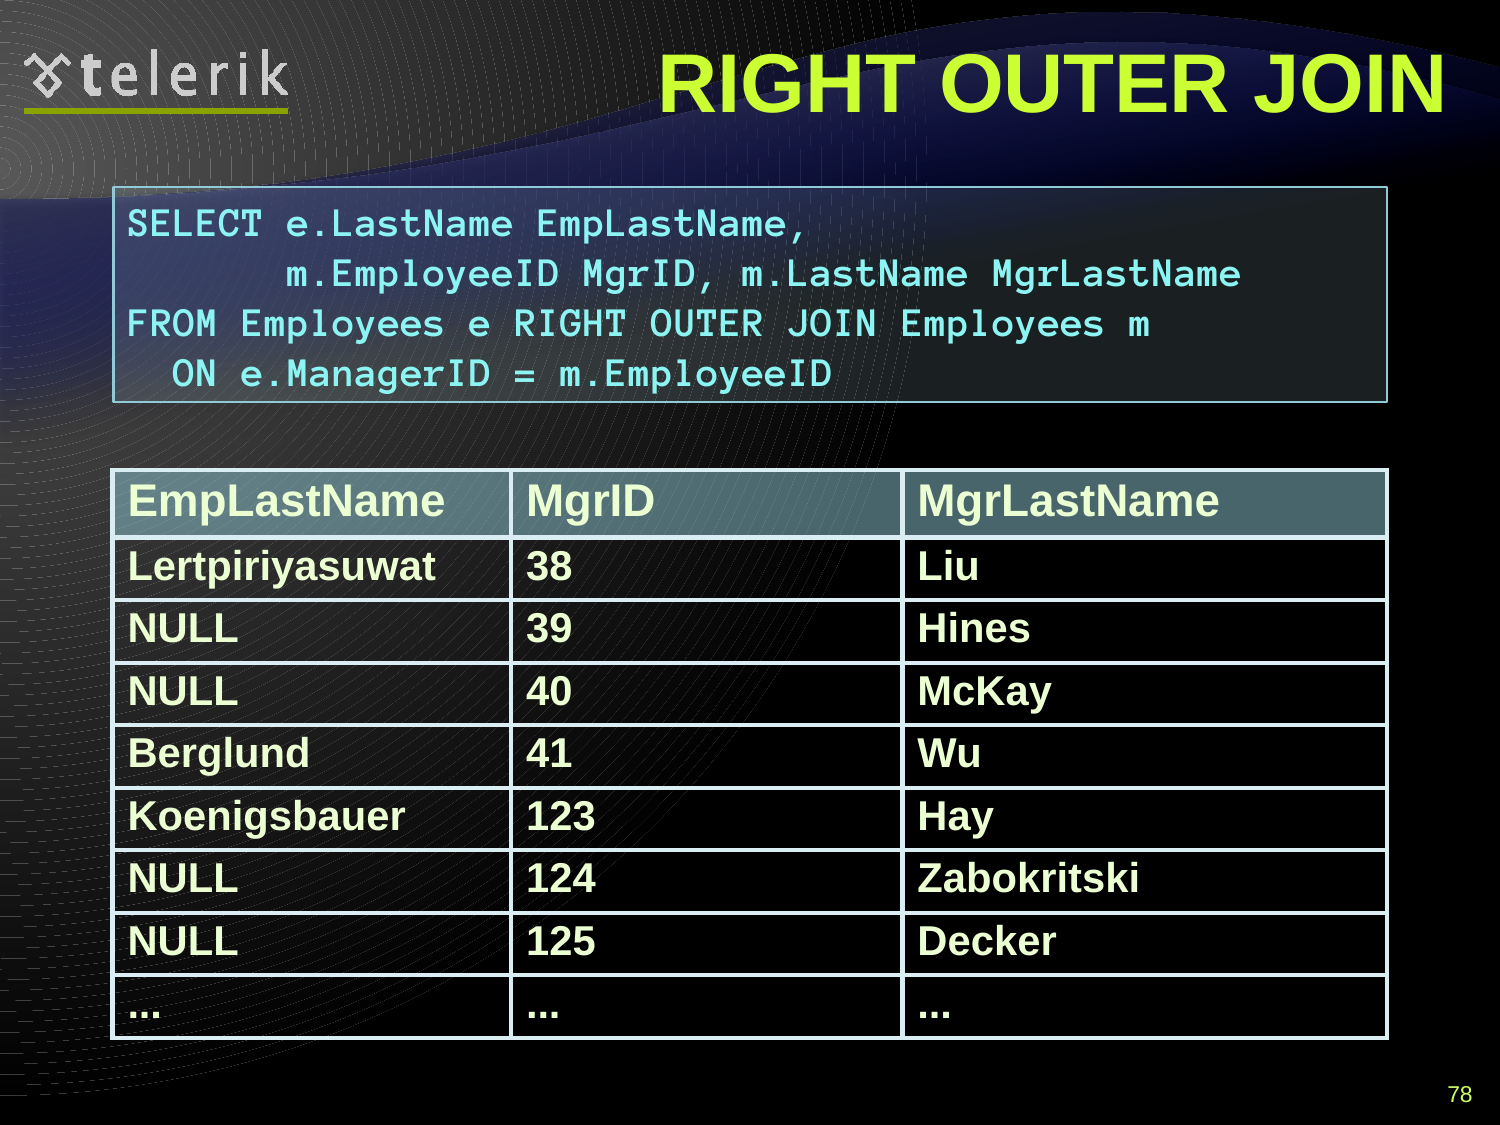

# RIGHT OUTER JOIN
SELECT e.LastName EmpLastName,
       m.EmployeeID MgrID, m.LastName MgrLastName
FROM Employees e RIGHT OUTER JOIN Employees m
  ON e.ManagerID = m.EmployeeID
| EmpLastName | MgrID | MgrLastName |
| --- | --- | --- |
| Lertpiriyasuwat | 38 | Liu |
| NULL | 39 | Hines |
| NULL | 40 | McKay |
| Berglund | 41 | Wu |
| Koenigsbauer | 123 | Hay |
| NULL | 124 | Zabokritski |
| NULL | 125 | Decker |
| ... | ... | ... |
78